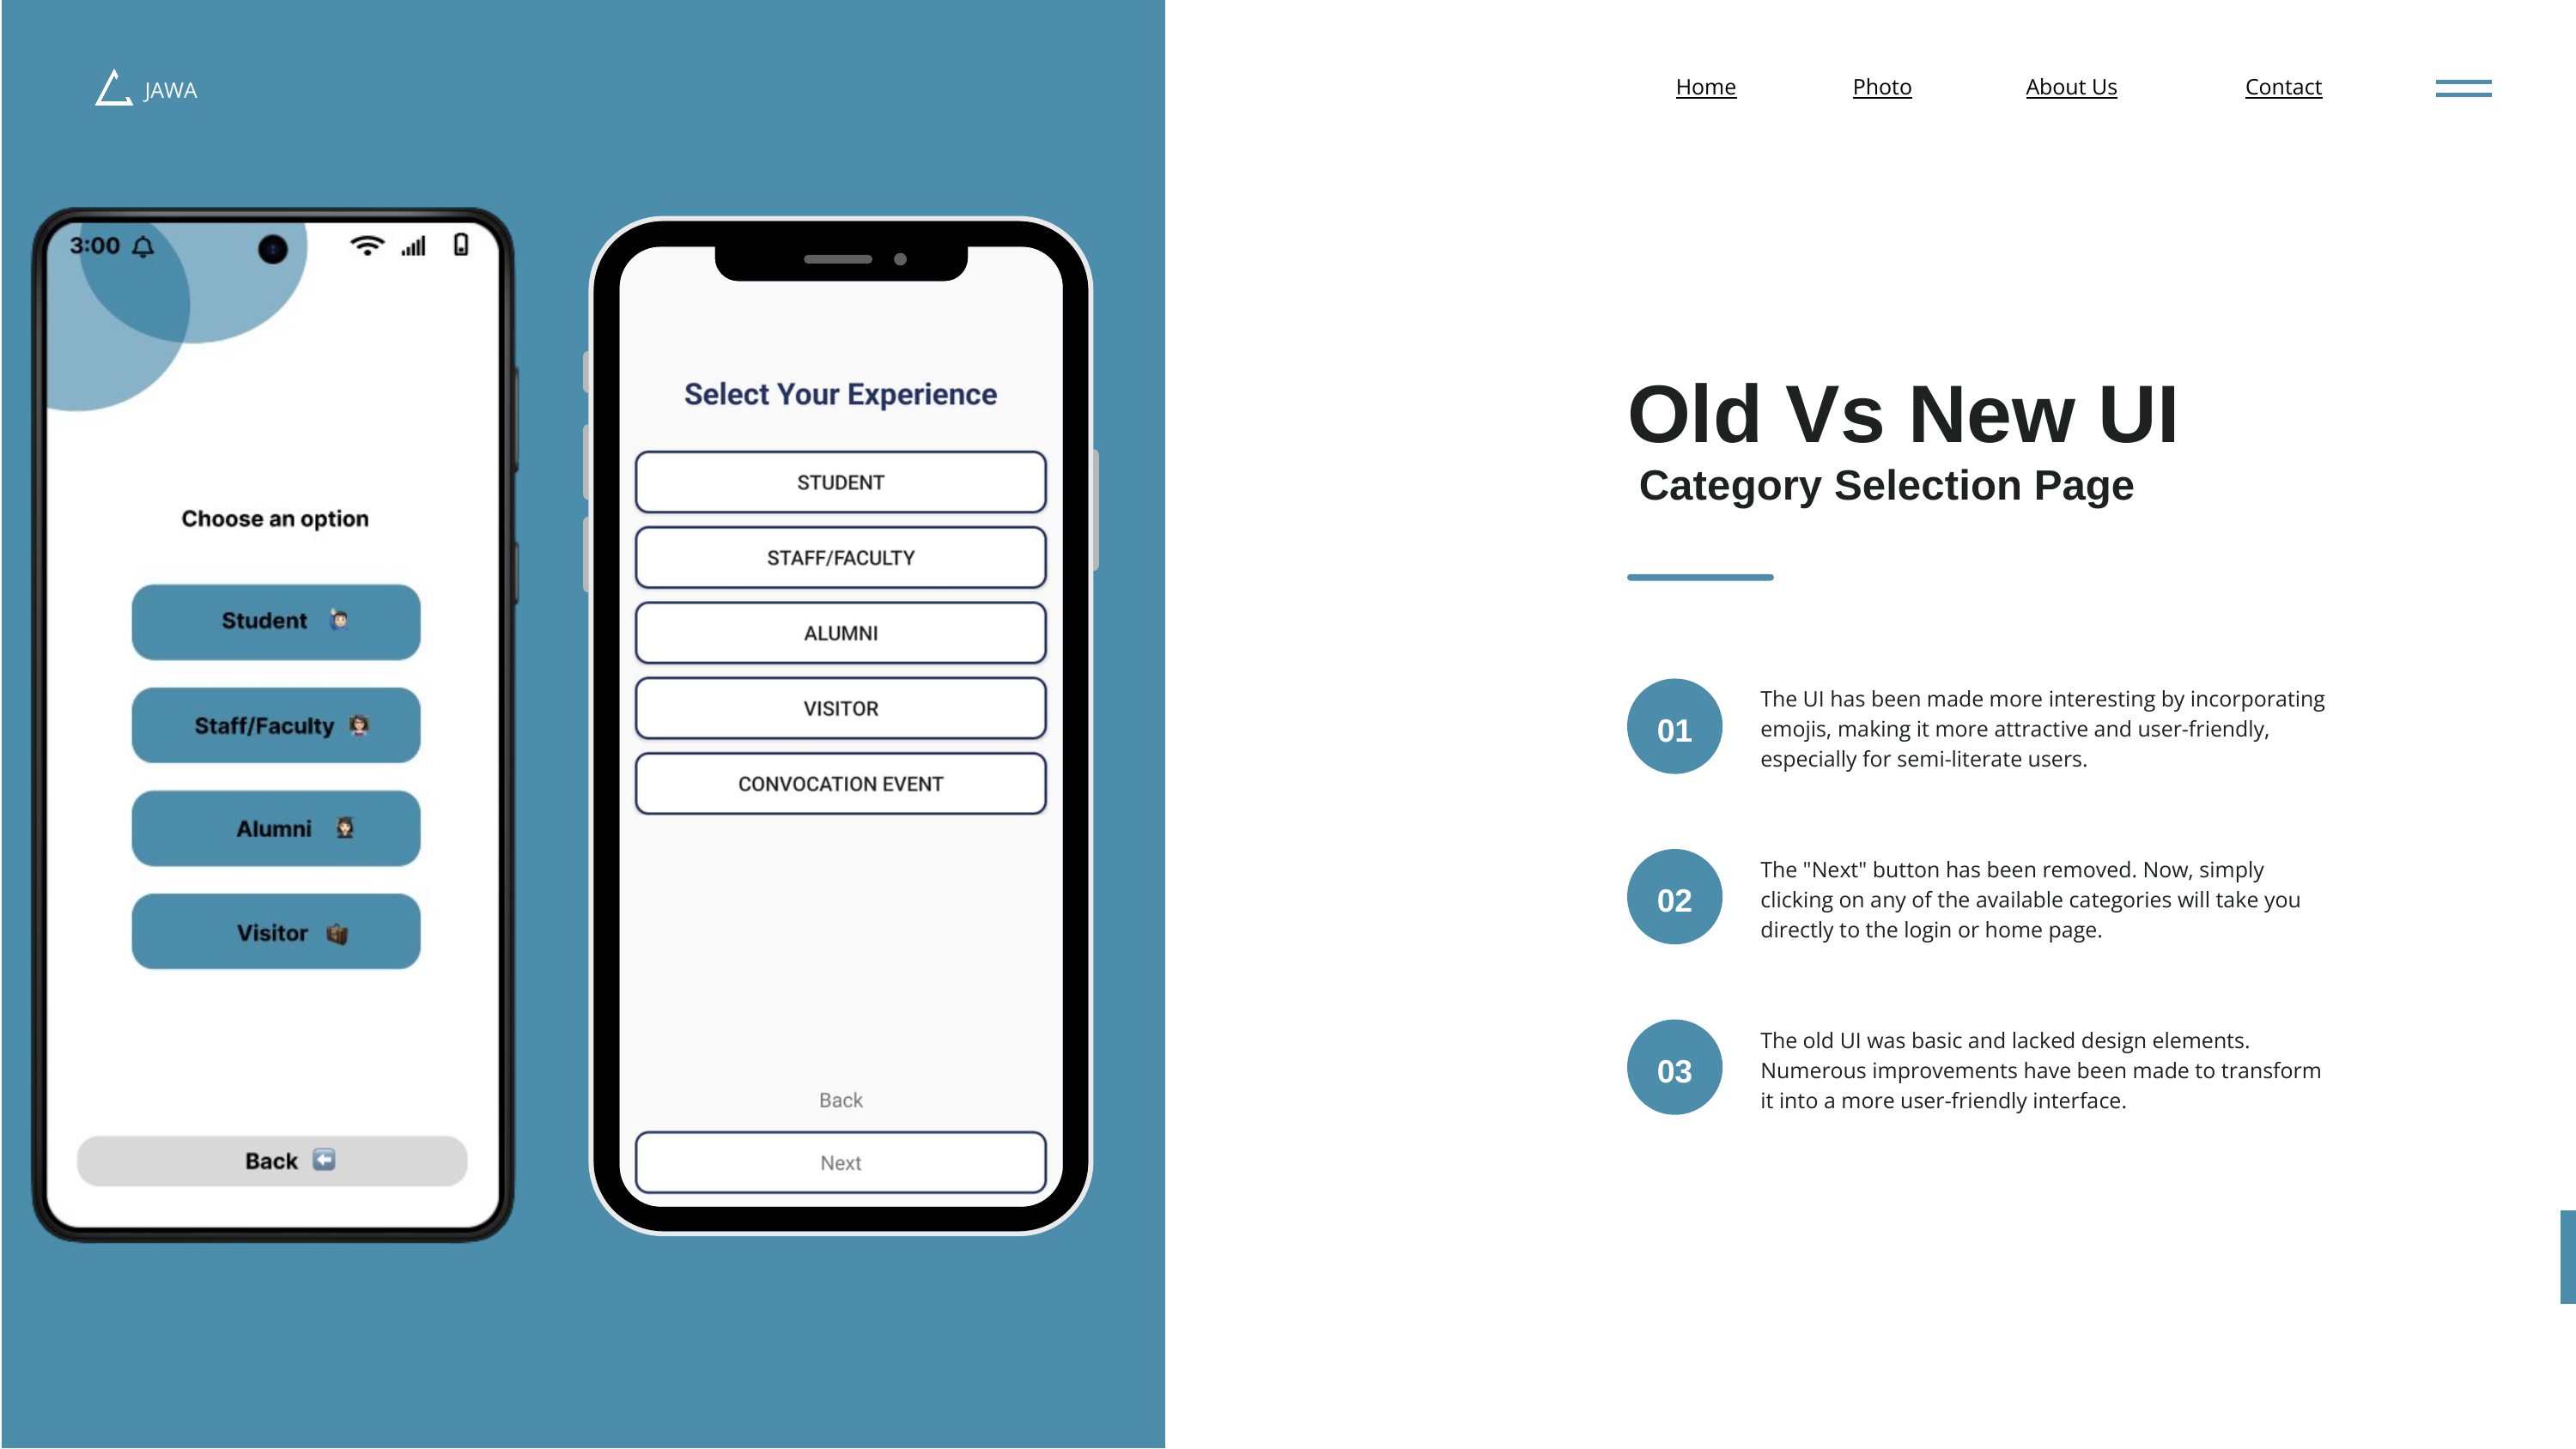

JAWA
Home
Photo
About Us
Contact

Old Vs New UI
 Category Selection Page

The UI has been made more interesting by incorporating emojis, making it more attractive and user-friendly, especially for semi-literate users.
01

The "Next" button has been removed. Now, simply clicking on any of the available categories will take you directly to the login or home page.
02

The old UI was basic and lacked design elements. Numerous improvements have been made to transform it into a more user-friendly interface.
03